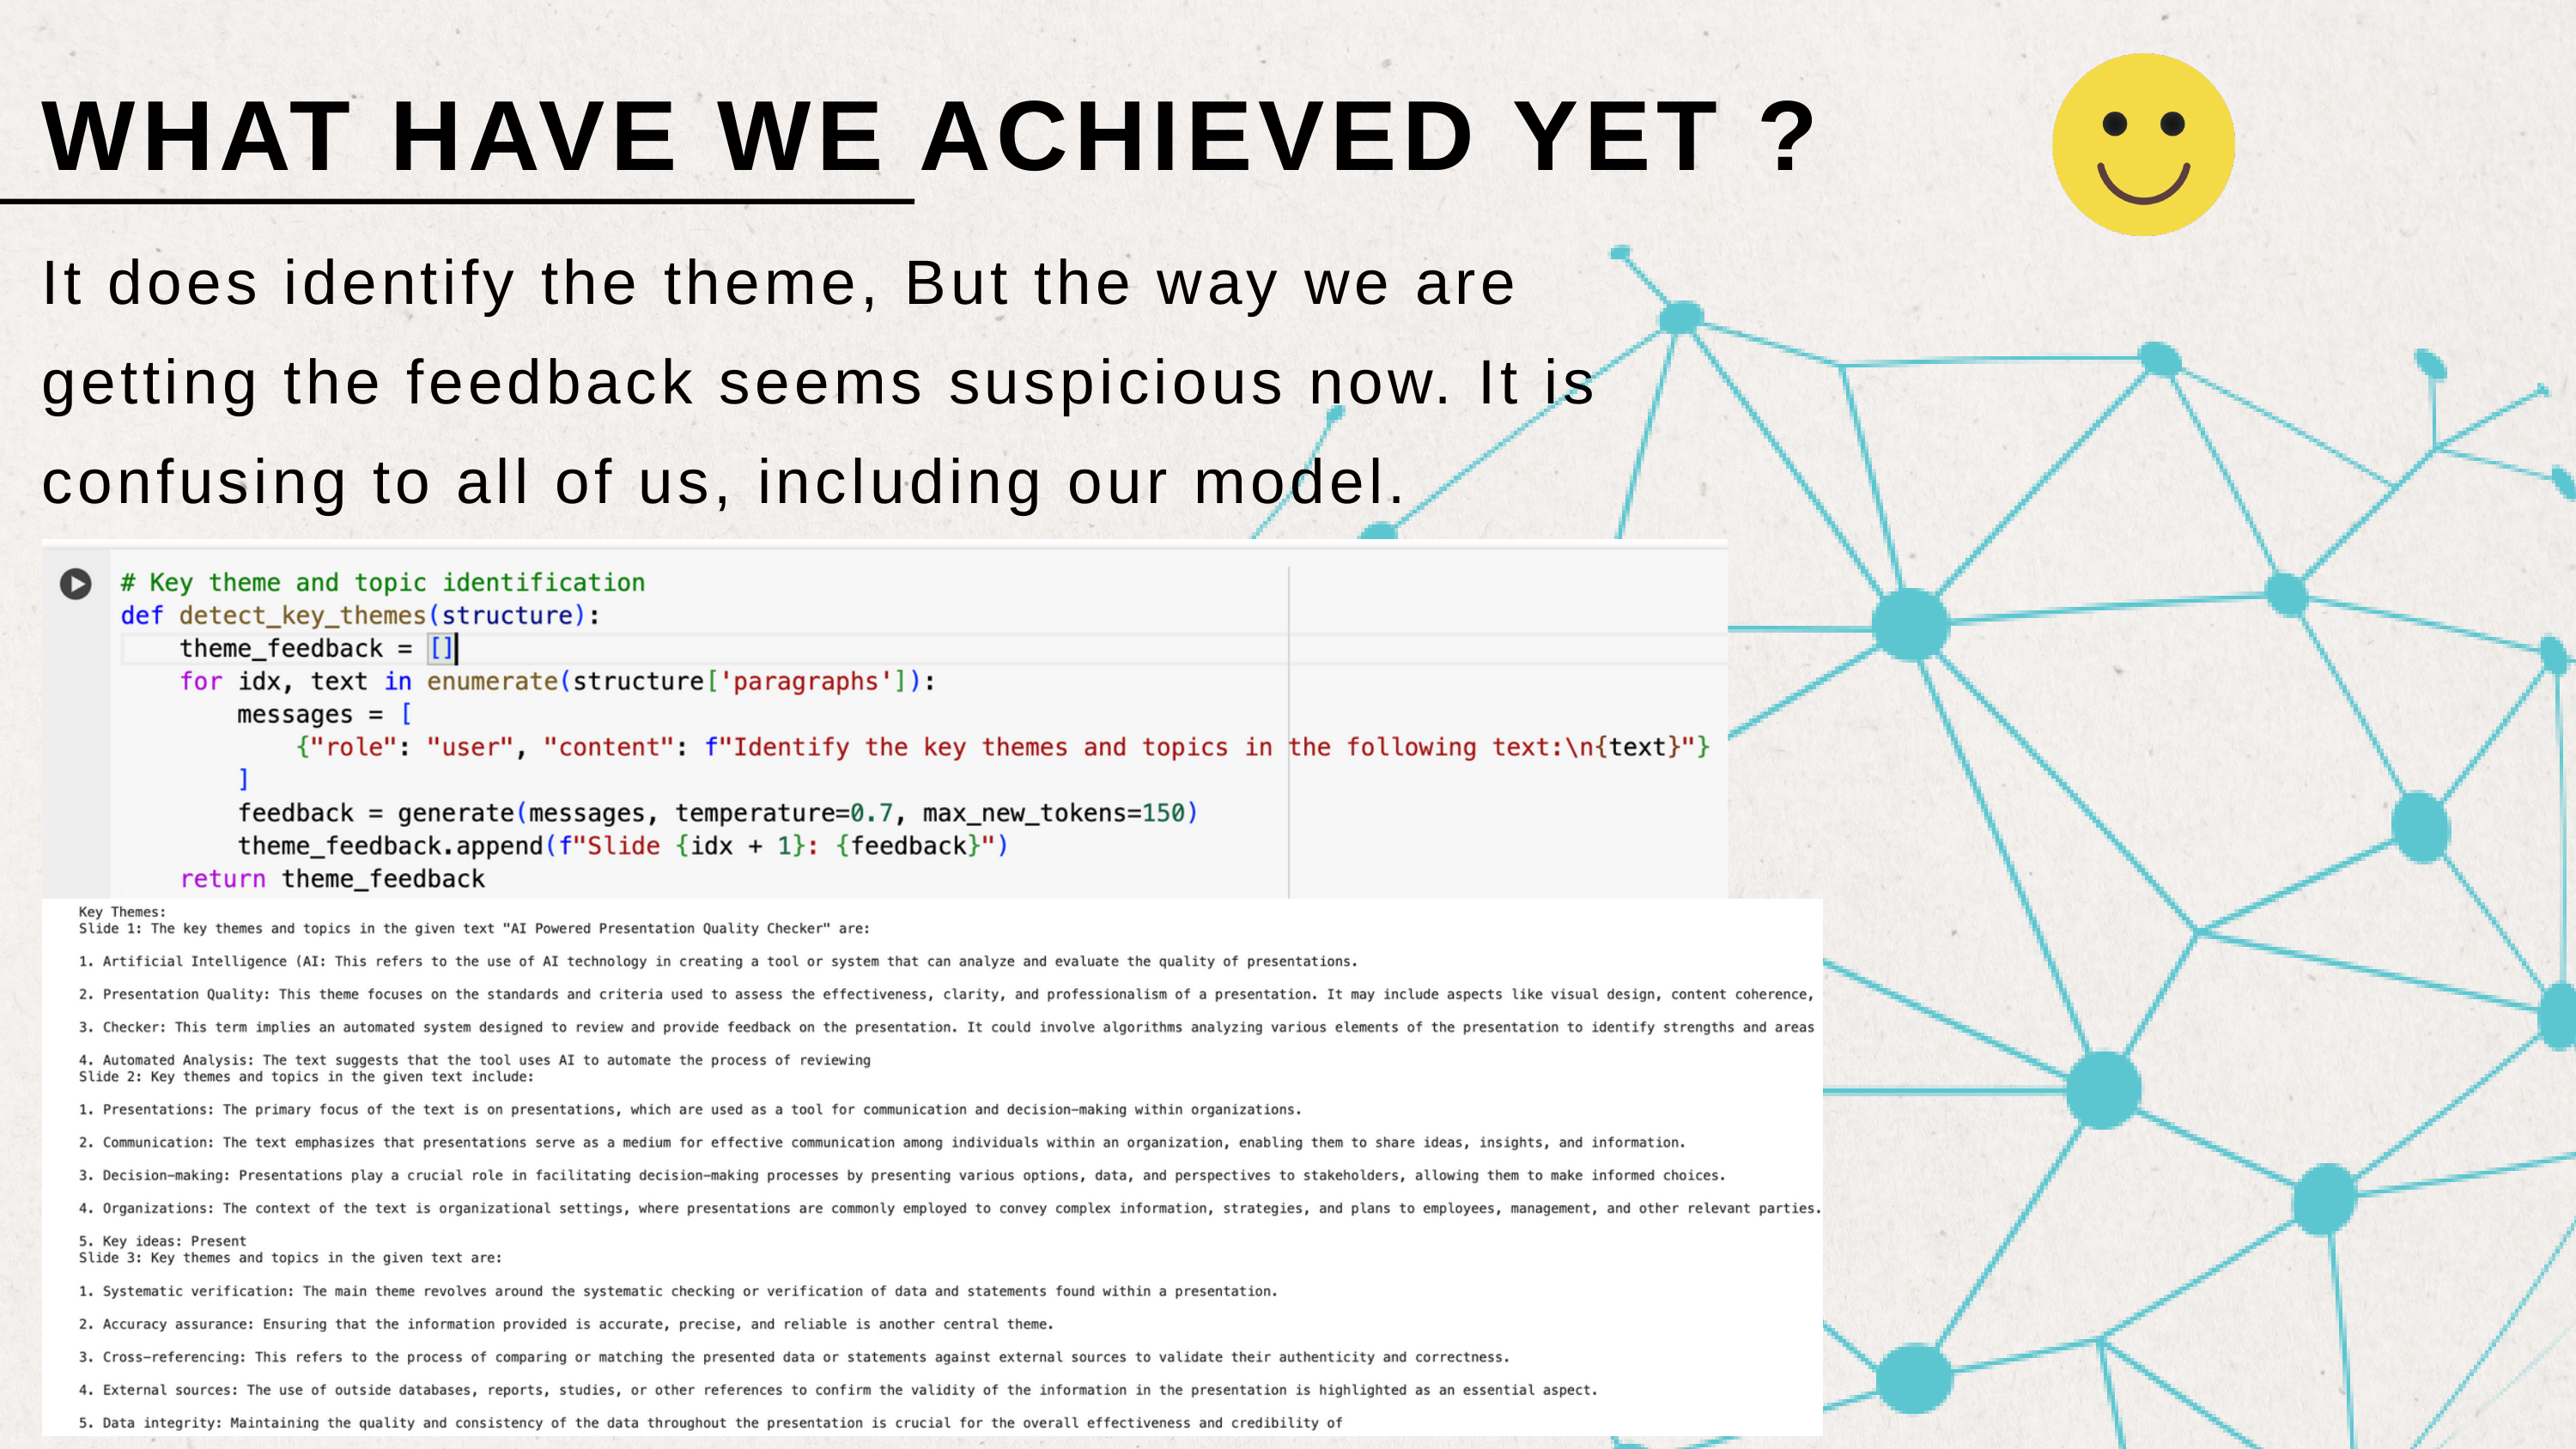

WHAT HAVE WE ACHIEVED YET ?

It does identify the theme, But the way we are getting the feedback seems suspicious now. It is confusing to all of us, including our model.